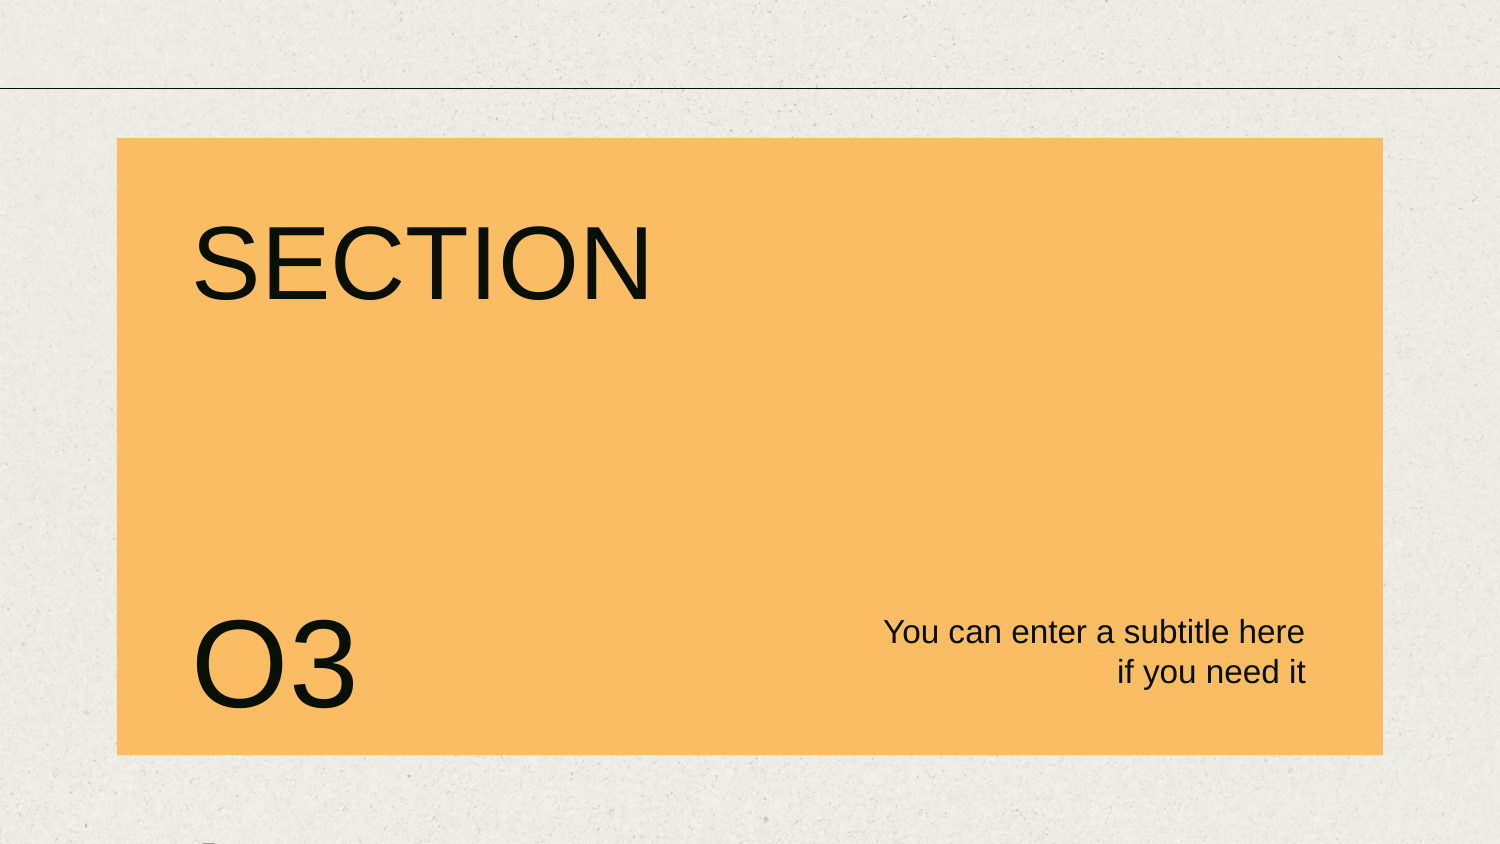

# SECTION
O3.
You can enter a subtitle here if you need it